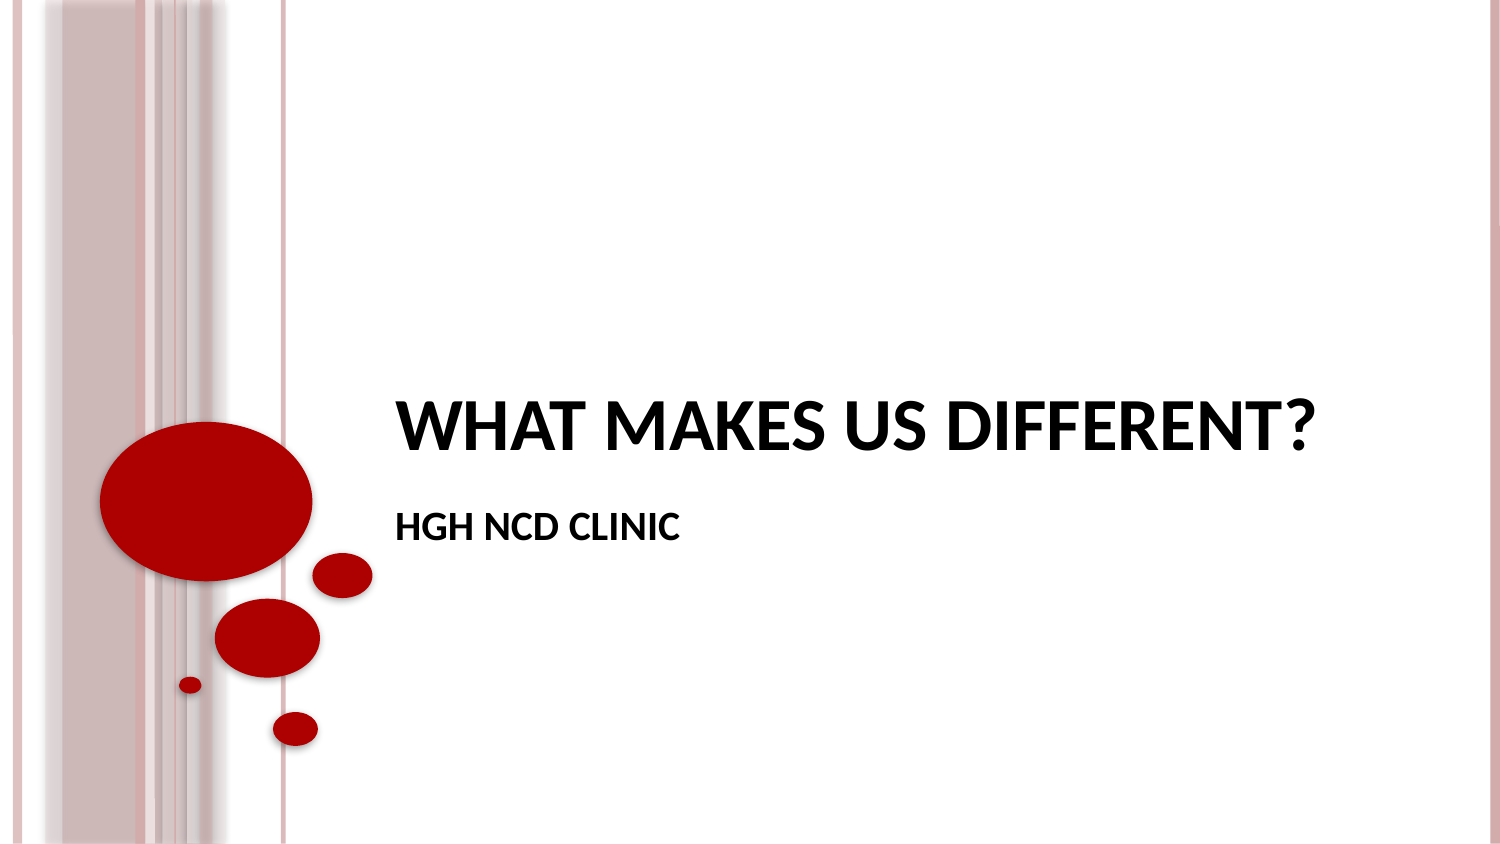

# What makes us different?
HGH NCD CLINIC